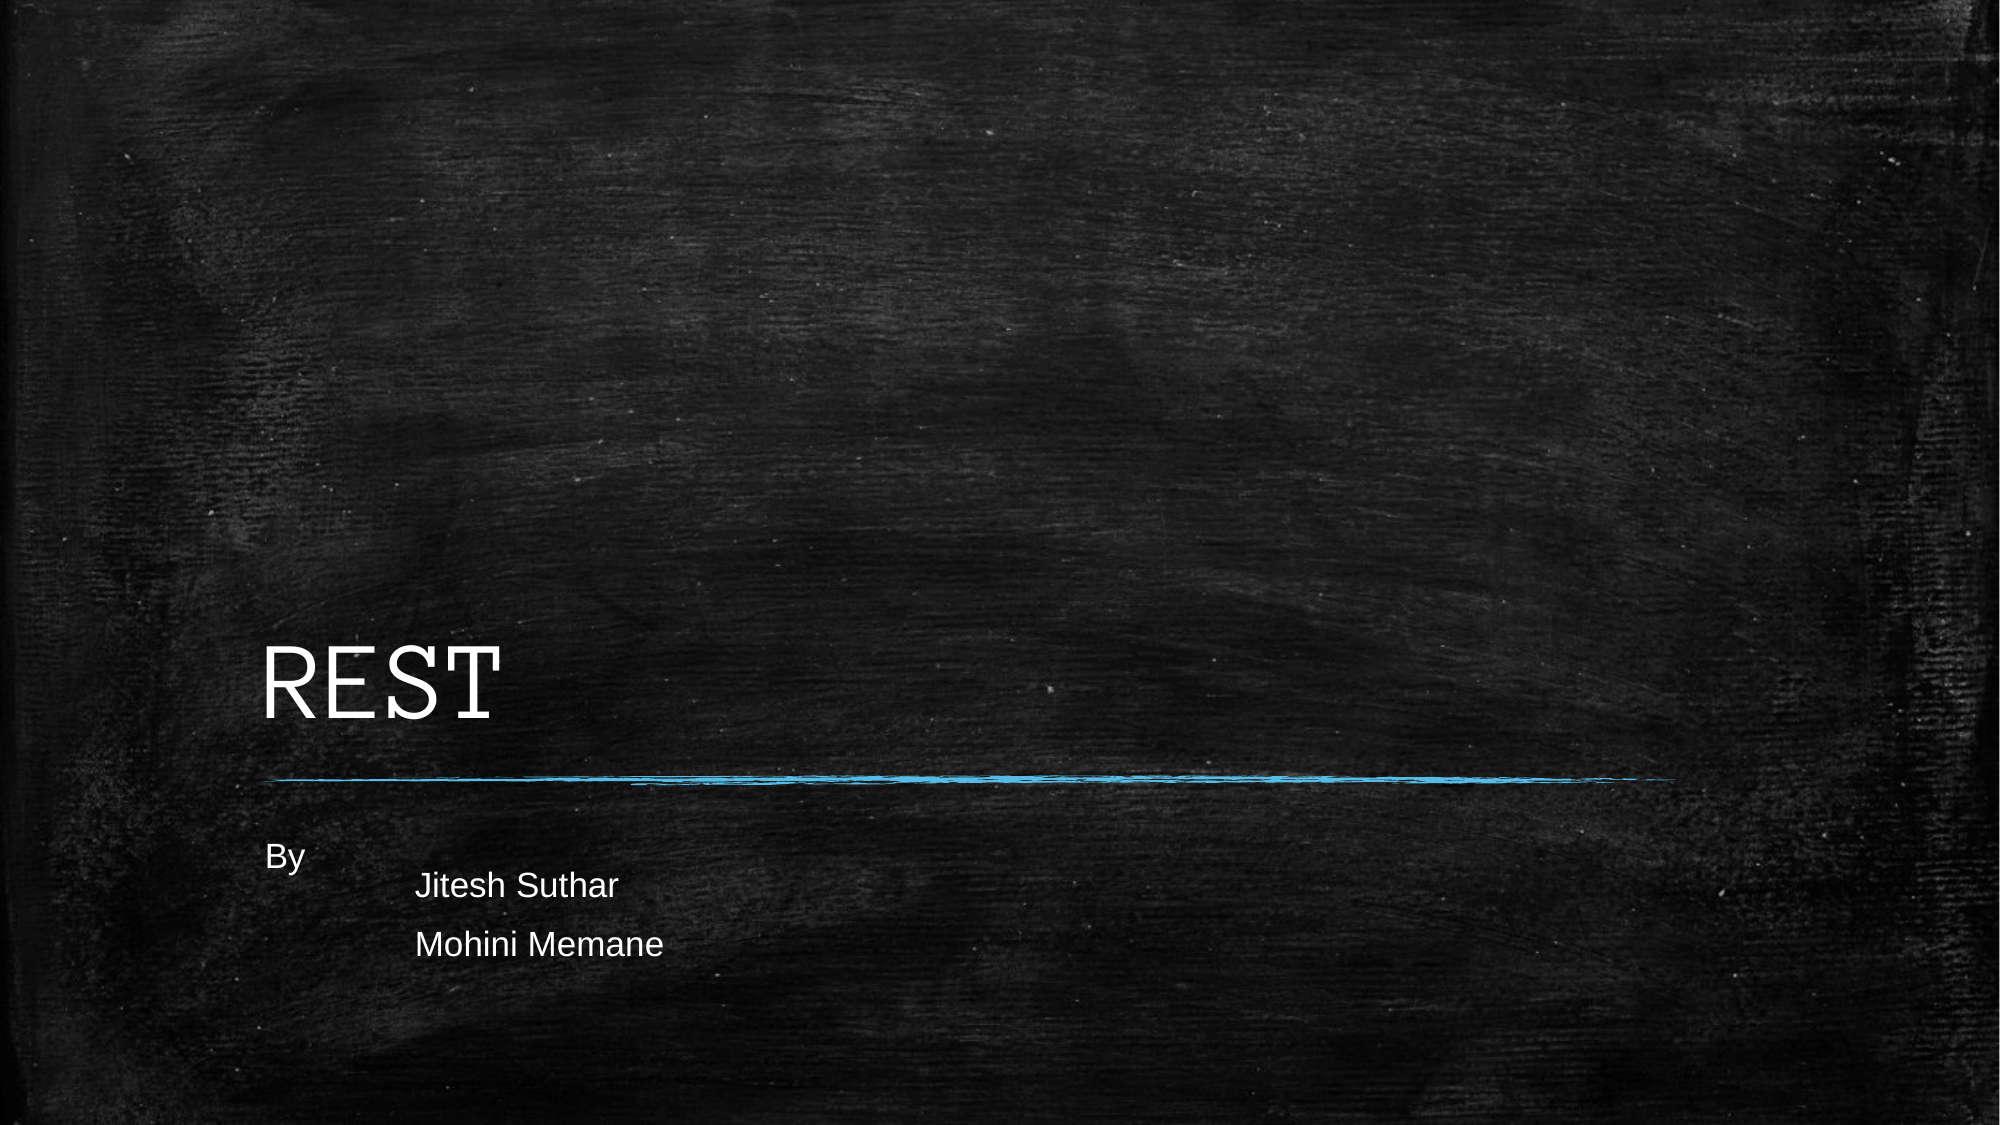

# REST
By
	Jitesh Suthar

	Mohini Memane